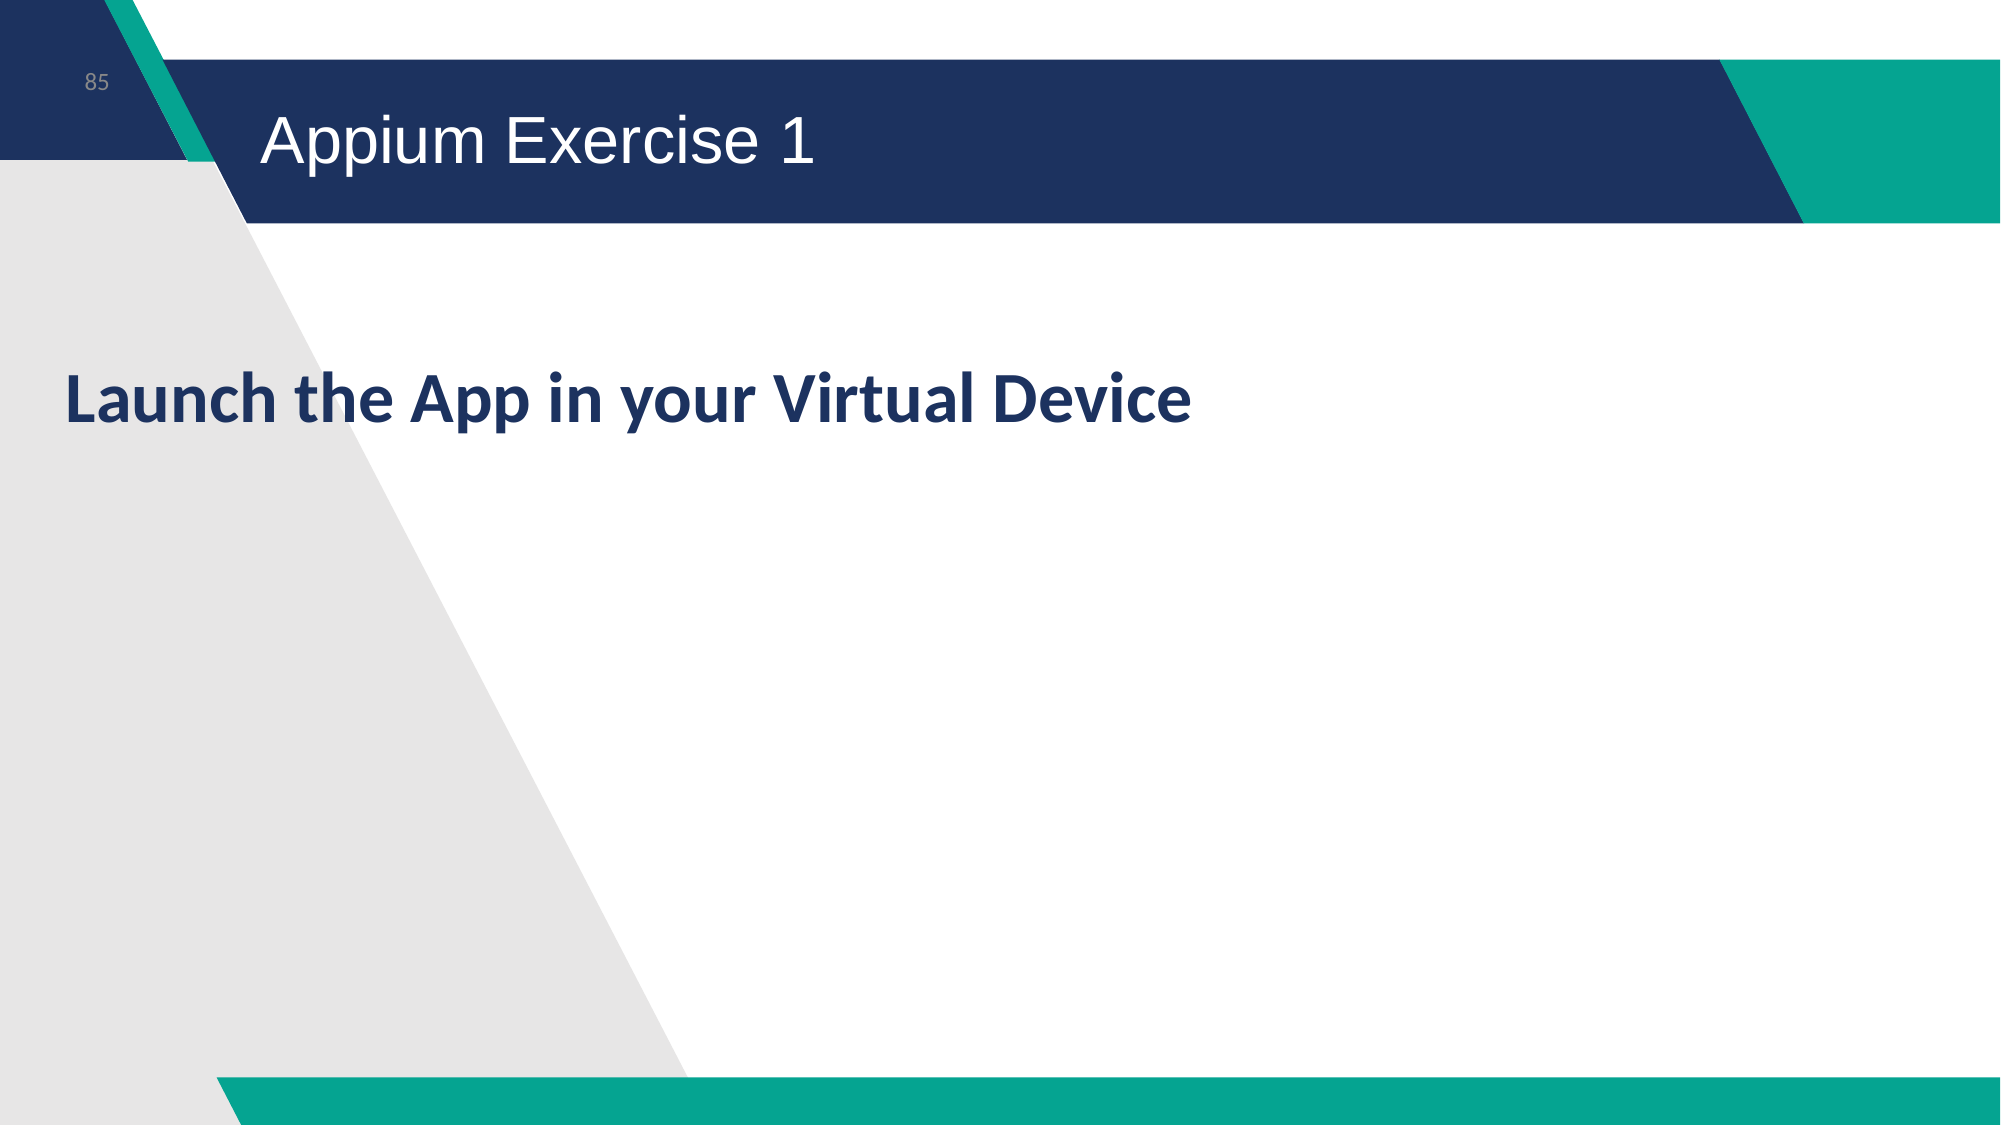

85
# Appium Exercise 1

Launch the App in your Virtual Device